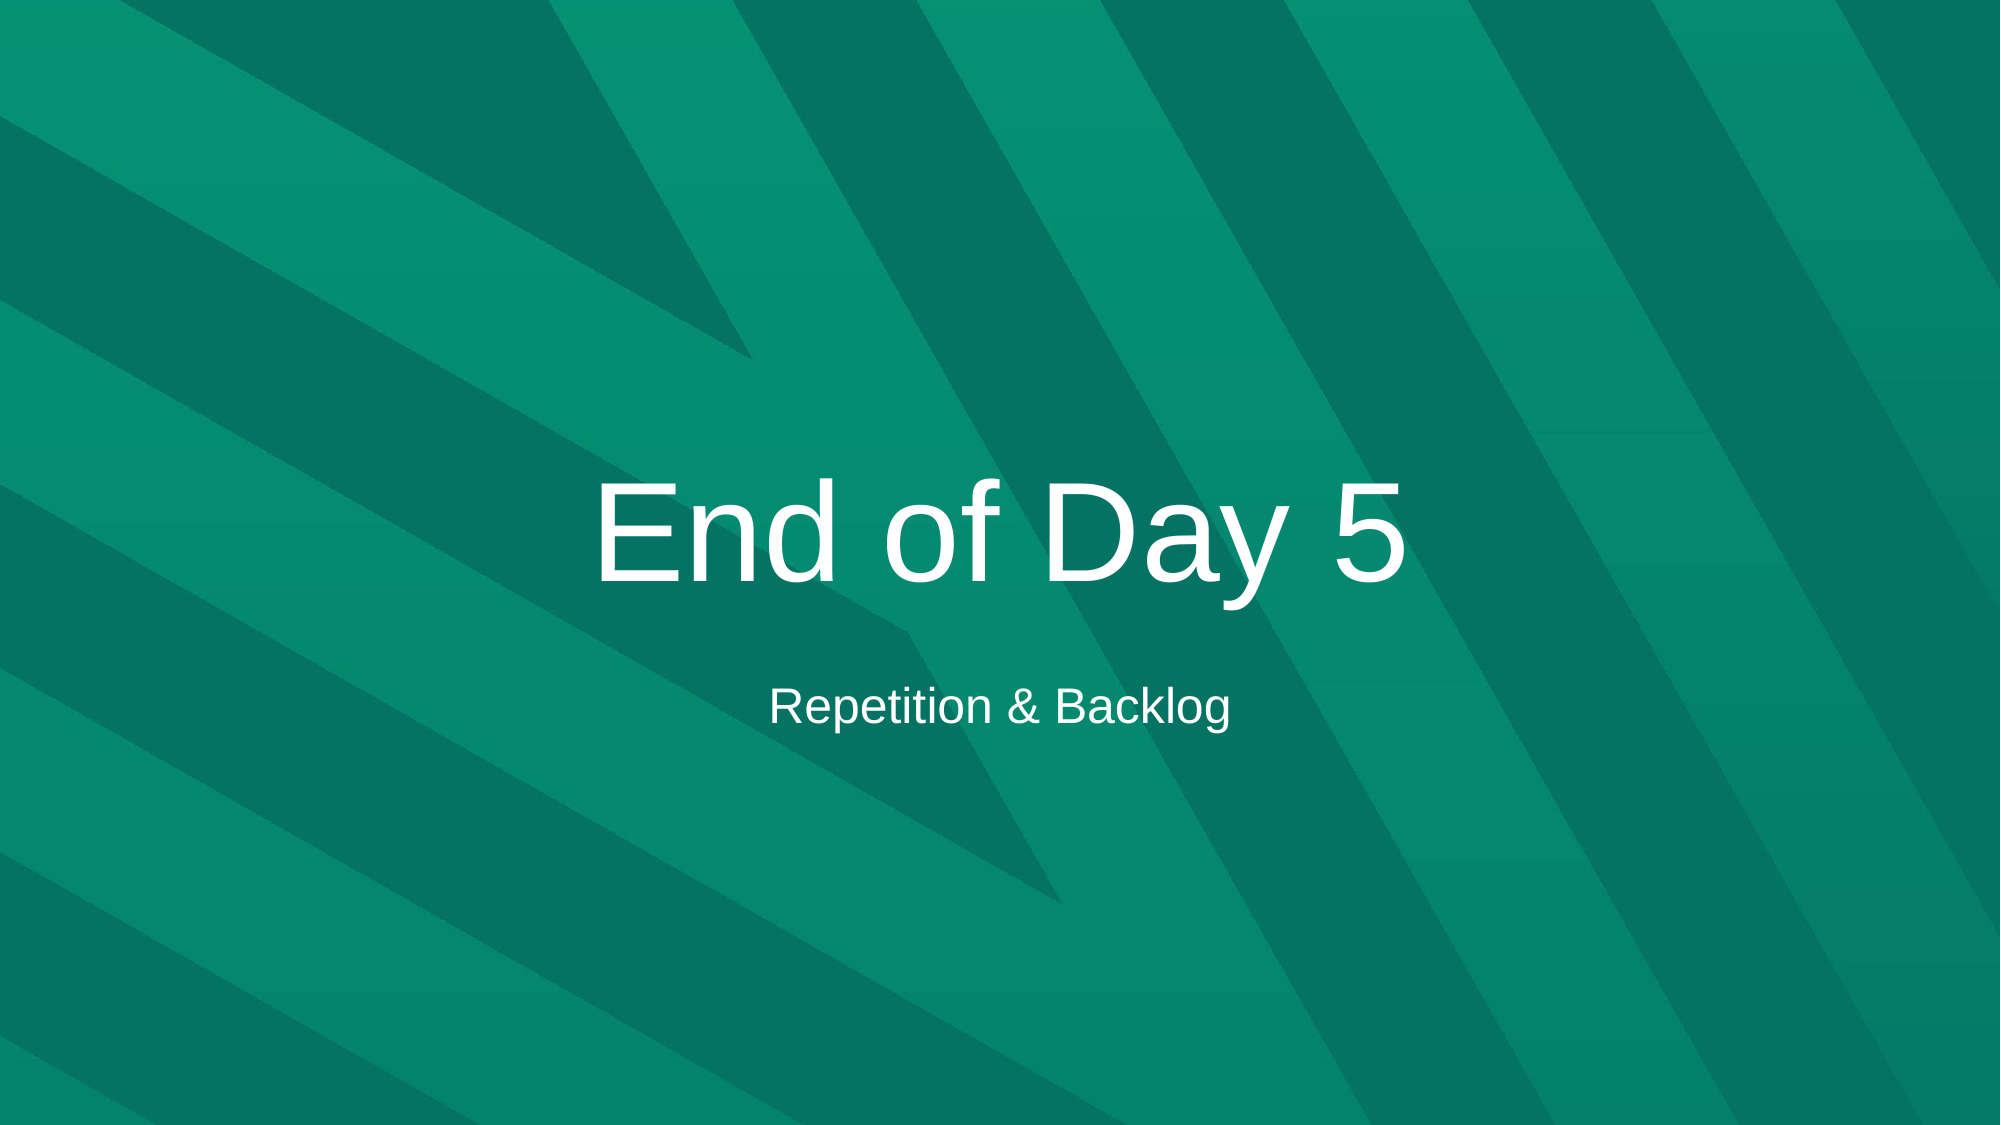

# End of Day 5
Repetition & Backlog